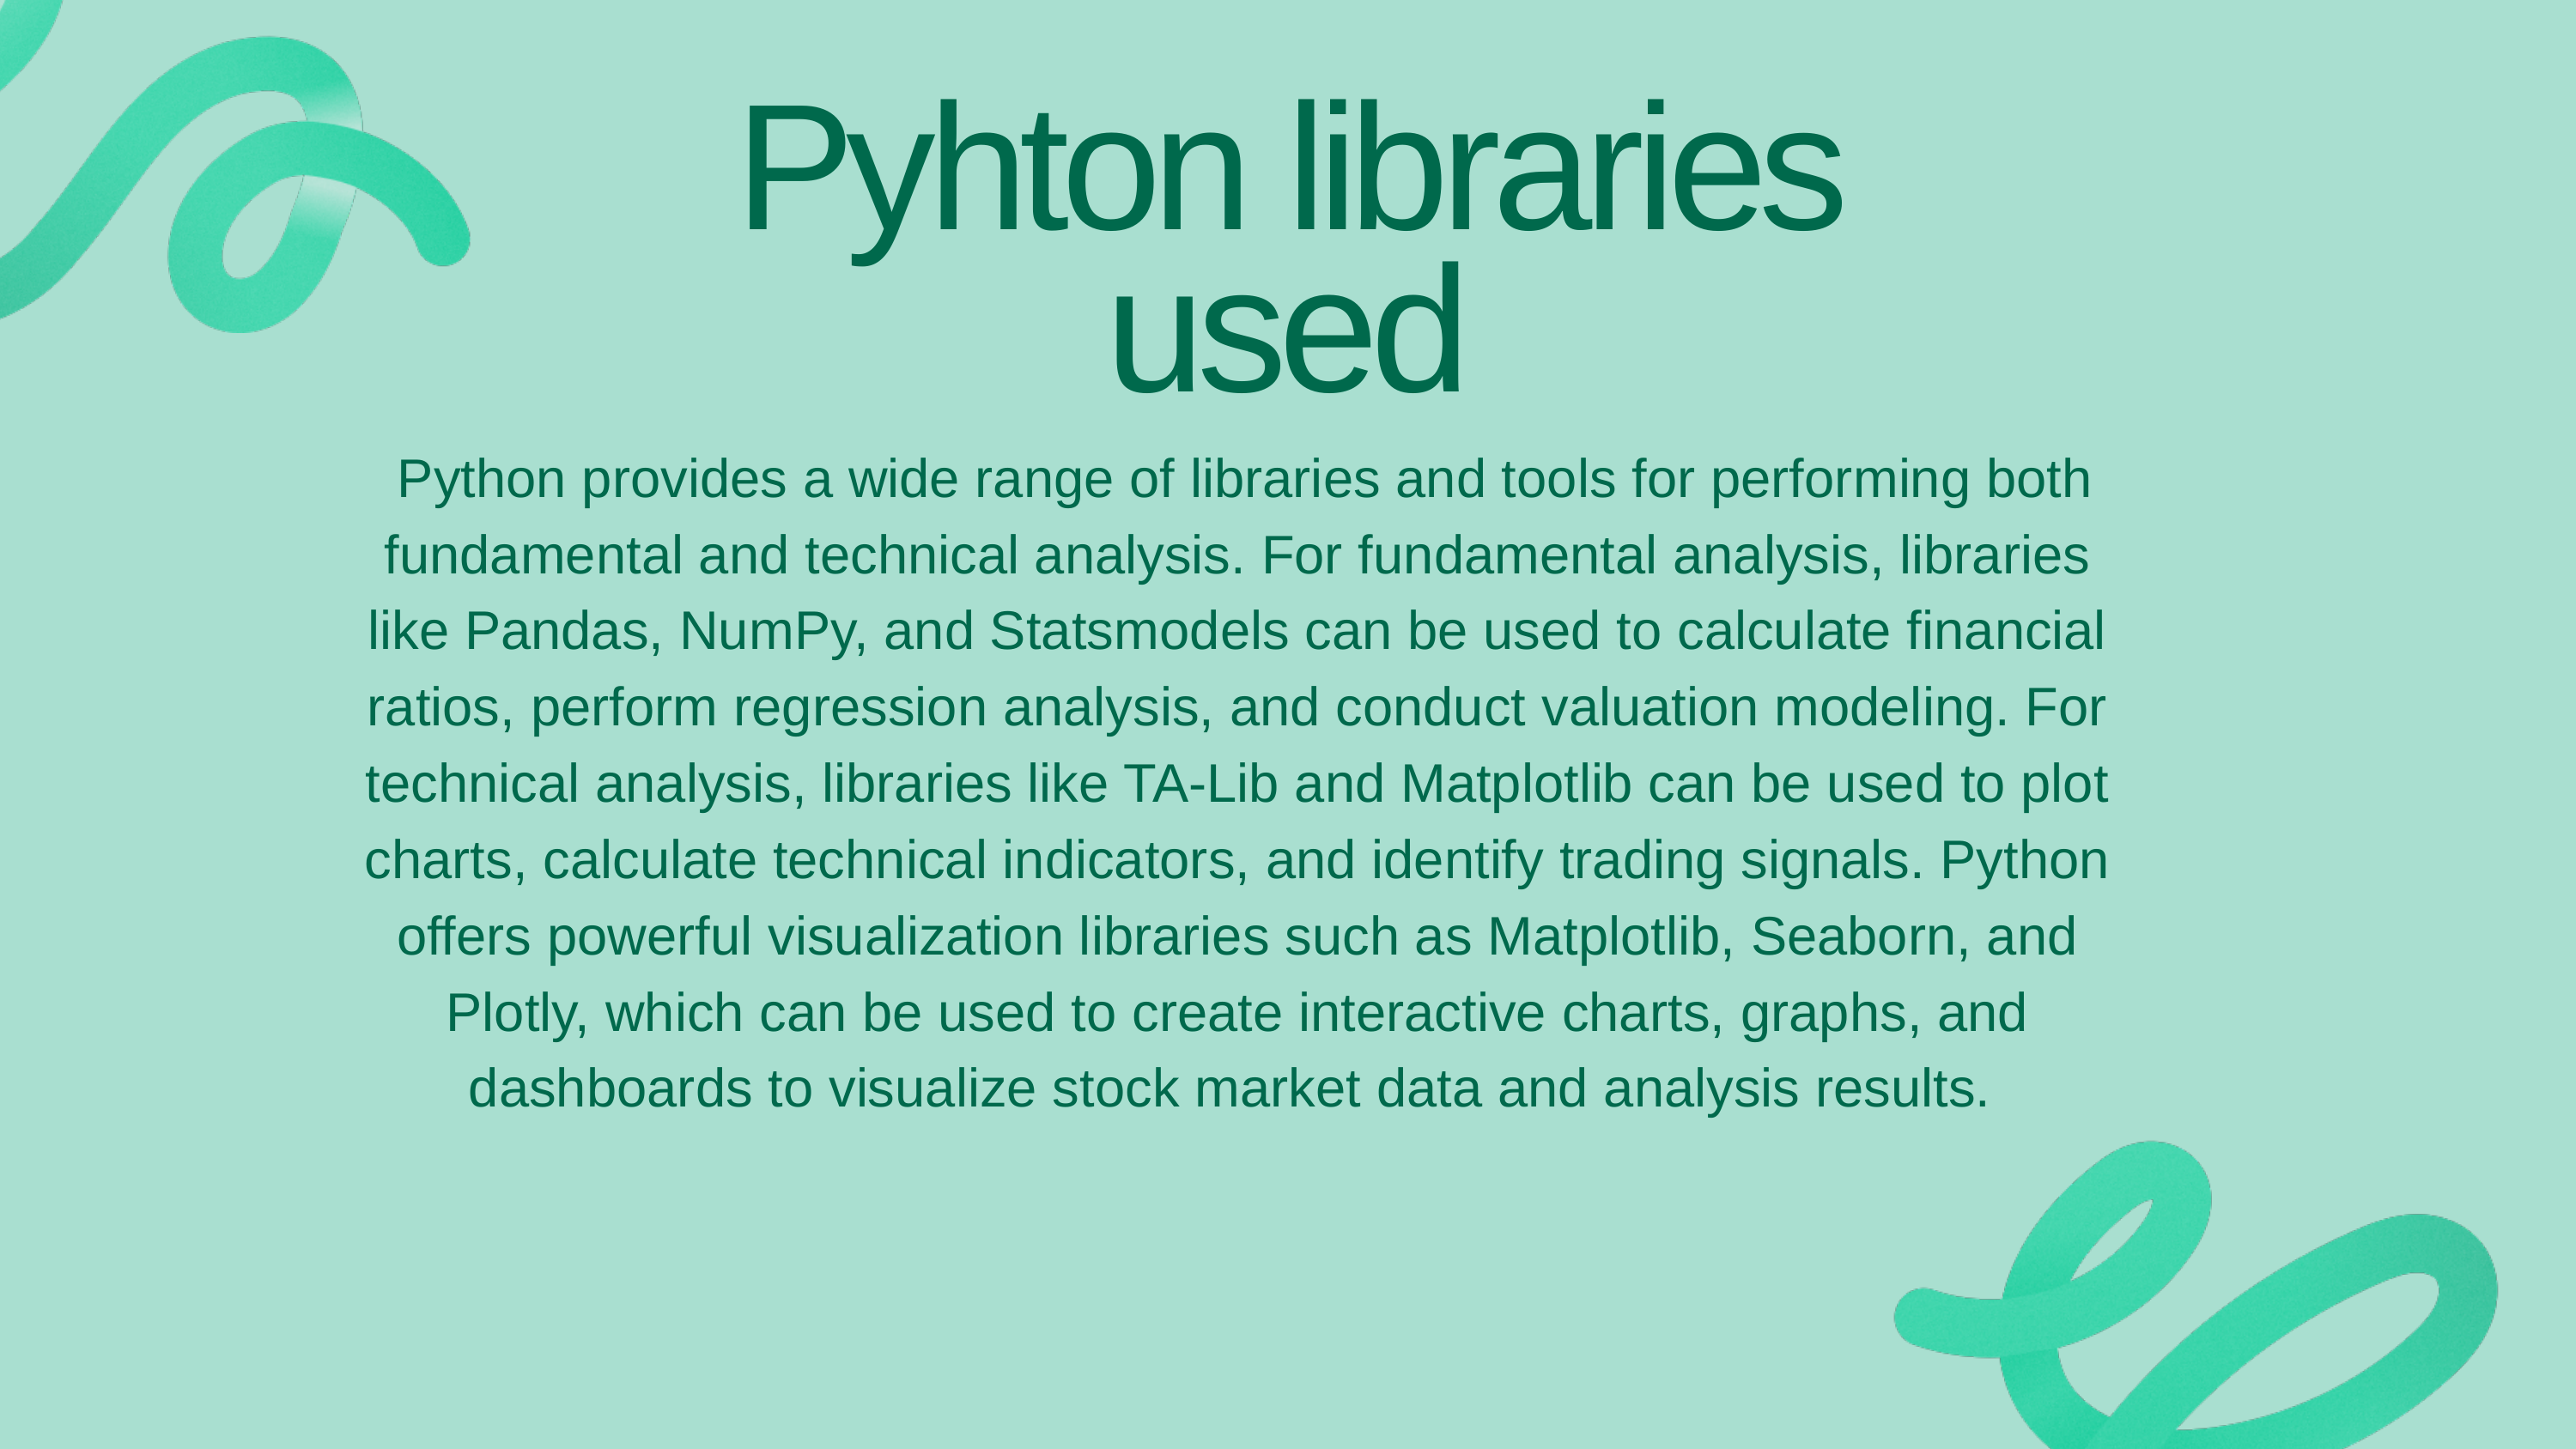

Pyhton libraries used
 Python provides a wide range of libraries and tools for performing both fundamental and technical analysis. For fundamental analysis, libraries like Pandas, NumPy, and Statsmodels can be used to calculate financial ratios, perform regression analysis, and conduct valuation modeling. For technical analysis, libraries like TA-Lib and Matplotlib can be used to plot charts, calculate technical indicators, and identify trading signals. Python offers powerful visualization libraries such as Matplotlib, Seaborn, and Plotly, which can be used to create interactive charts, graphs, and dashboards to visualize stock market data and analysis results.